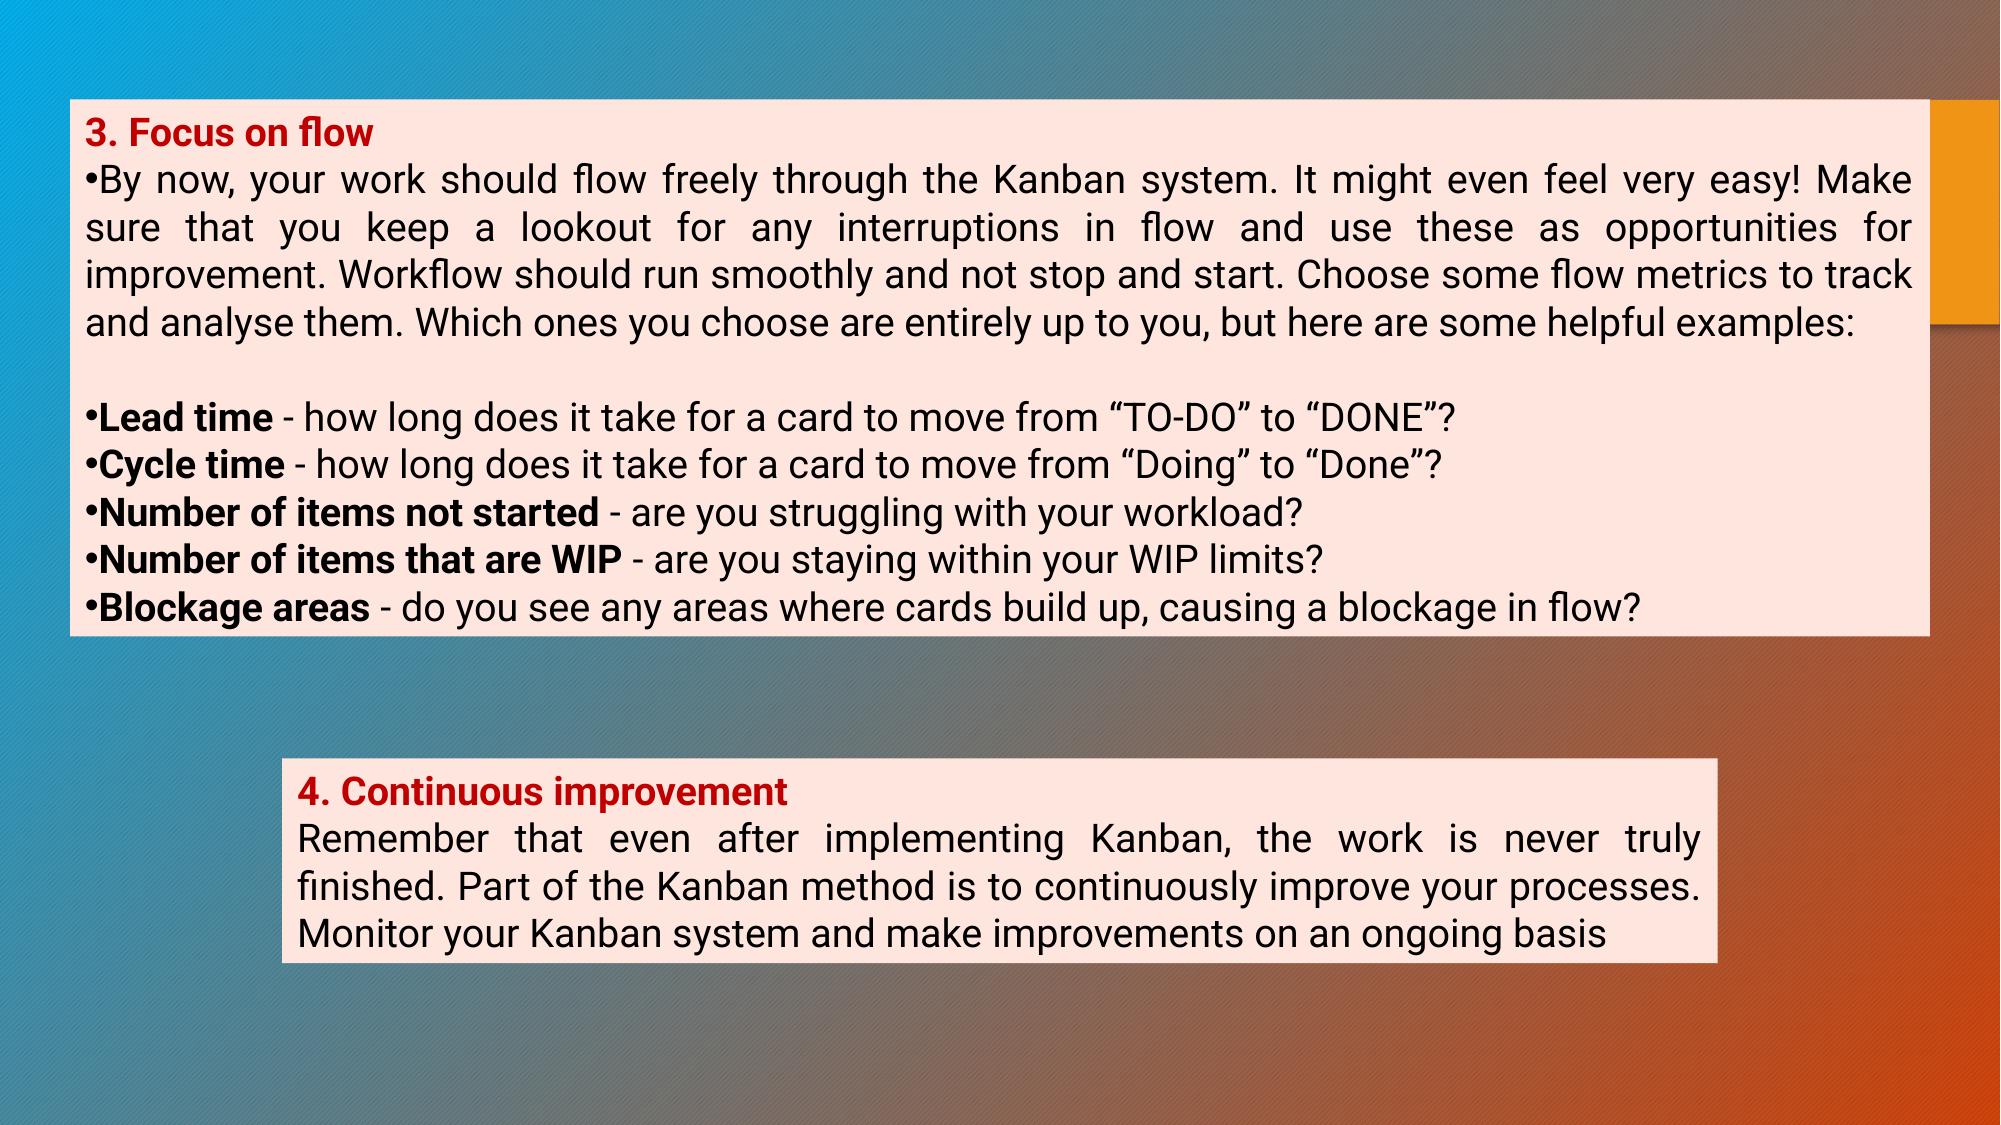

3. Focus on flow
By now, your work should flow freely through the Kanban system. It might even feel very easy! Make sure that you keep a lookout for any interruptions in flow and use these as opportunities for improvement. Workflow should run smoothly and not stop and start. Choose some flow metrics to track and analyse them. Which ones you choose are entirely up to you, but here are some helpful examples:

Lead time - how long does it take for a card to move from “TO-DO” to “DONE”?
Cycle time - how long does it take for a card to move from “Doing” to “Done”?
Number of items not started - are you struggling with your workload?
Number of items that are WIP - are you staying within your WIP limits?
Blockage areas - do you see any areas where cards build up, causing a blockage in flow?
4. Continuous improvement
Remember that even after implementing Kanban, the work is never truly finished. Part of the Kanban method is to continuously improve your processes. Monitor your Kanban system and make improvements on an ongoing basis